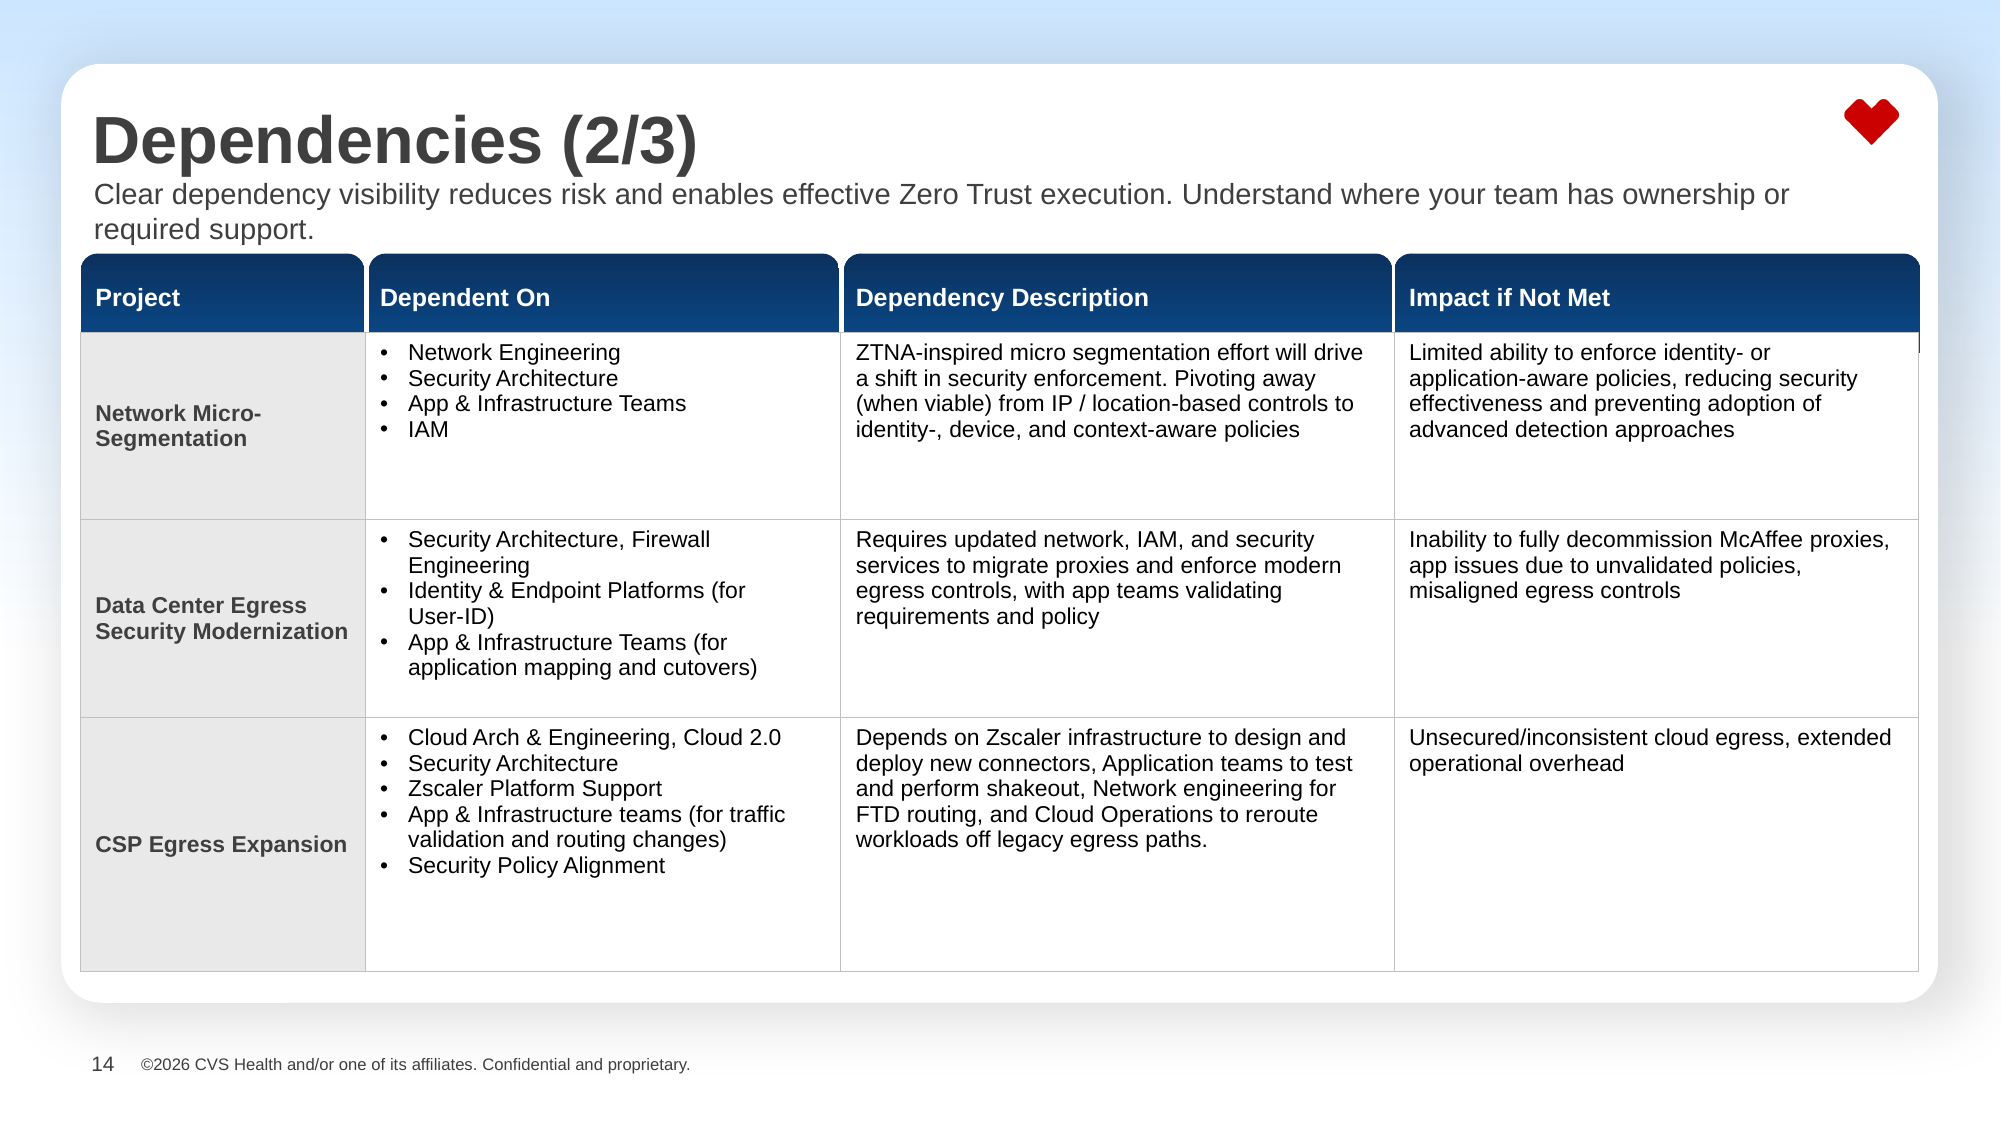

# Dependencies (2/3)
Clear dependency visibility reduces risk and enables effective Zero Trust execution. Understand where your team has ownership or required support.

| Project | Dependent On | Dependency Description | Impact if Not Met |
| --- | --- | --- | --- |
| Network Micro-Segmentation | Network Engineering Security Architecture App & Infrastructure Teams IAM | ZTNA-inspired micro segmentation effort will drive a shift in security enforcement. Pivoting away (when viable) from IP / location-based controls to identity-, device, and context-aware policies | Limited ability to enforce identity‑ or application‑aware policies, reducing security effectiveness and preventing adoption of advanced detection approaches |
| Data Center Egress Security Modernization | Security Architecture, Firewall Engineering Identity & Endpoint Platforms (for User‑ID) App & Infrastructure Teams (for application mapping and cutovers) | Requires updated network, IAM, and security services to migrate proxies and enforce modern egress controls, with app teams validating requirements and policy | Inability to fully decommission McAffee proxies, app issues due to unvalidated policies, misaligned egress controls |
| CSP Egress Expansion | Cloud Arch & Engineering, Cloud 2.0 Security Architecture Zscaler Platform Support App & Infrastructure teams (for traffic validation and routing changes) Security Policy Alignment | Depends on Zscaler infrastructure to design and deploy new connectors, Application teams to test and perform shakeout, Network engineering for FTD routing, and Cloud Operations to reroute workloads off legacy egress paths. | Unsecured/inconsistent cloud egress, extended operational overhead |